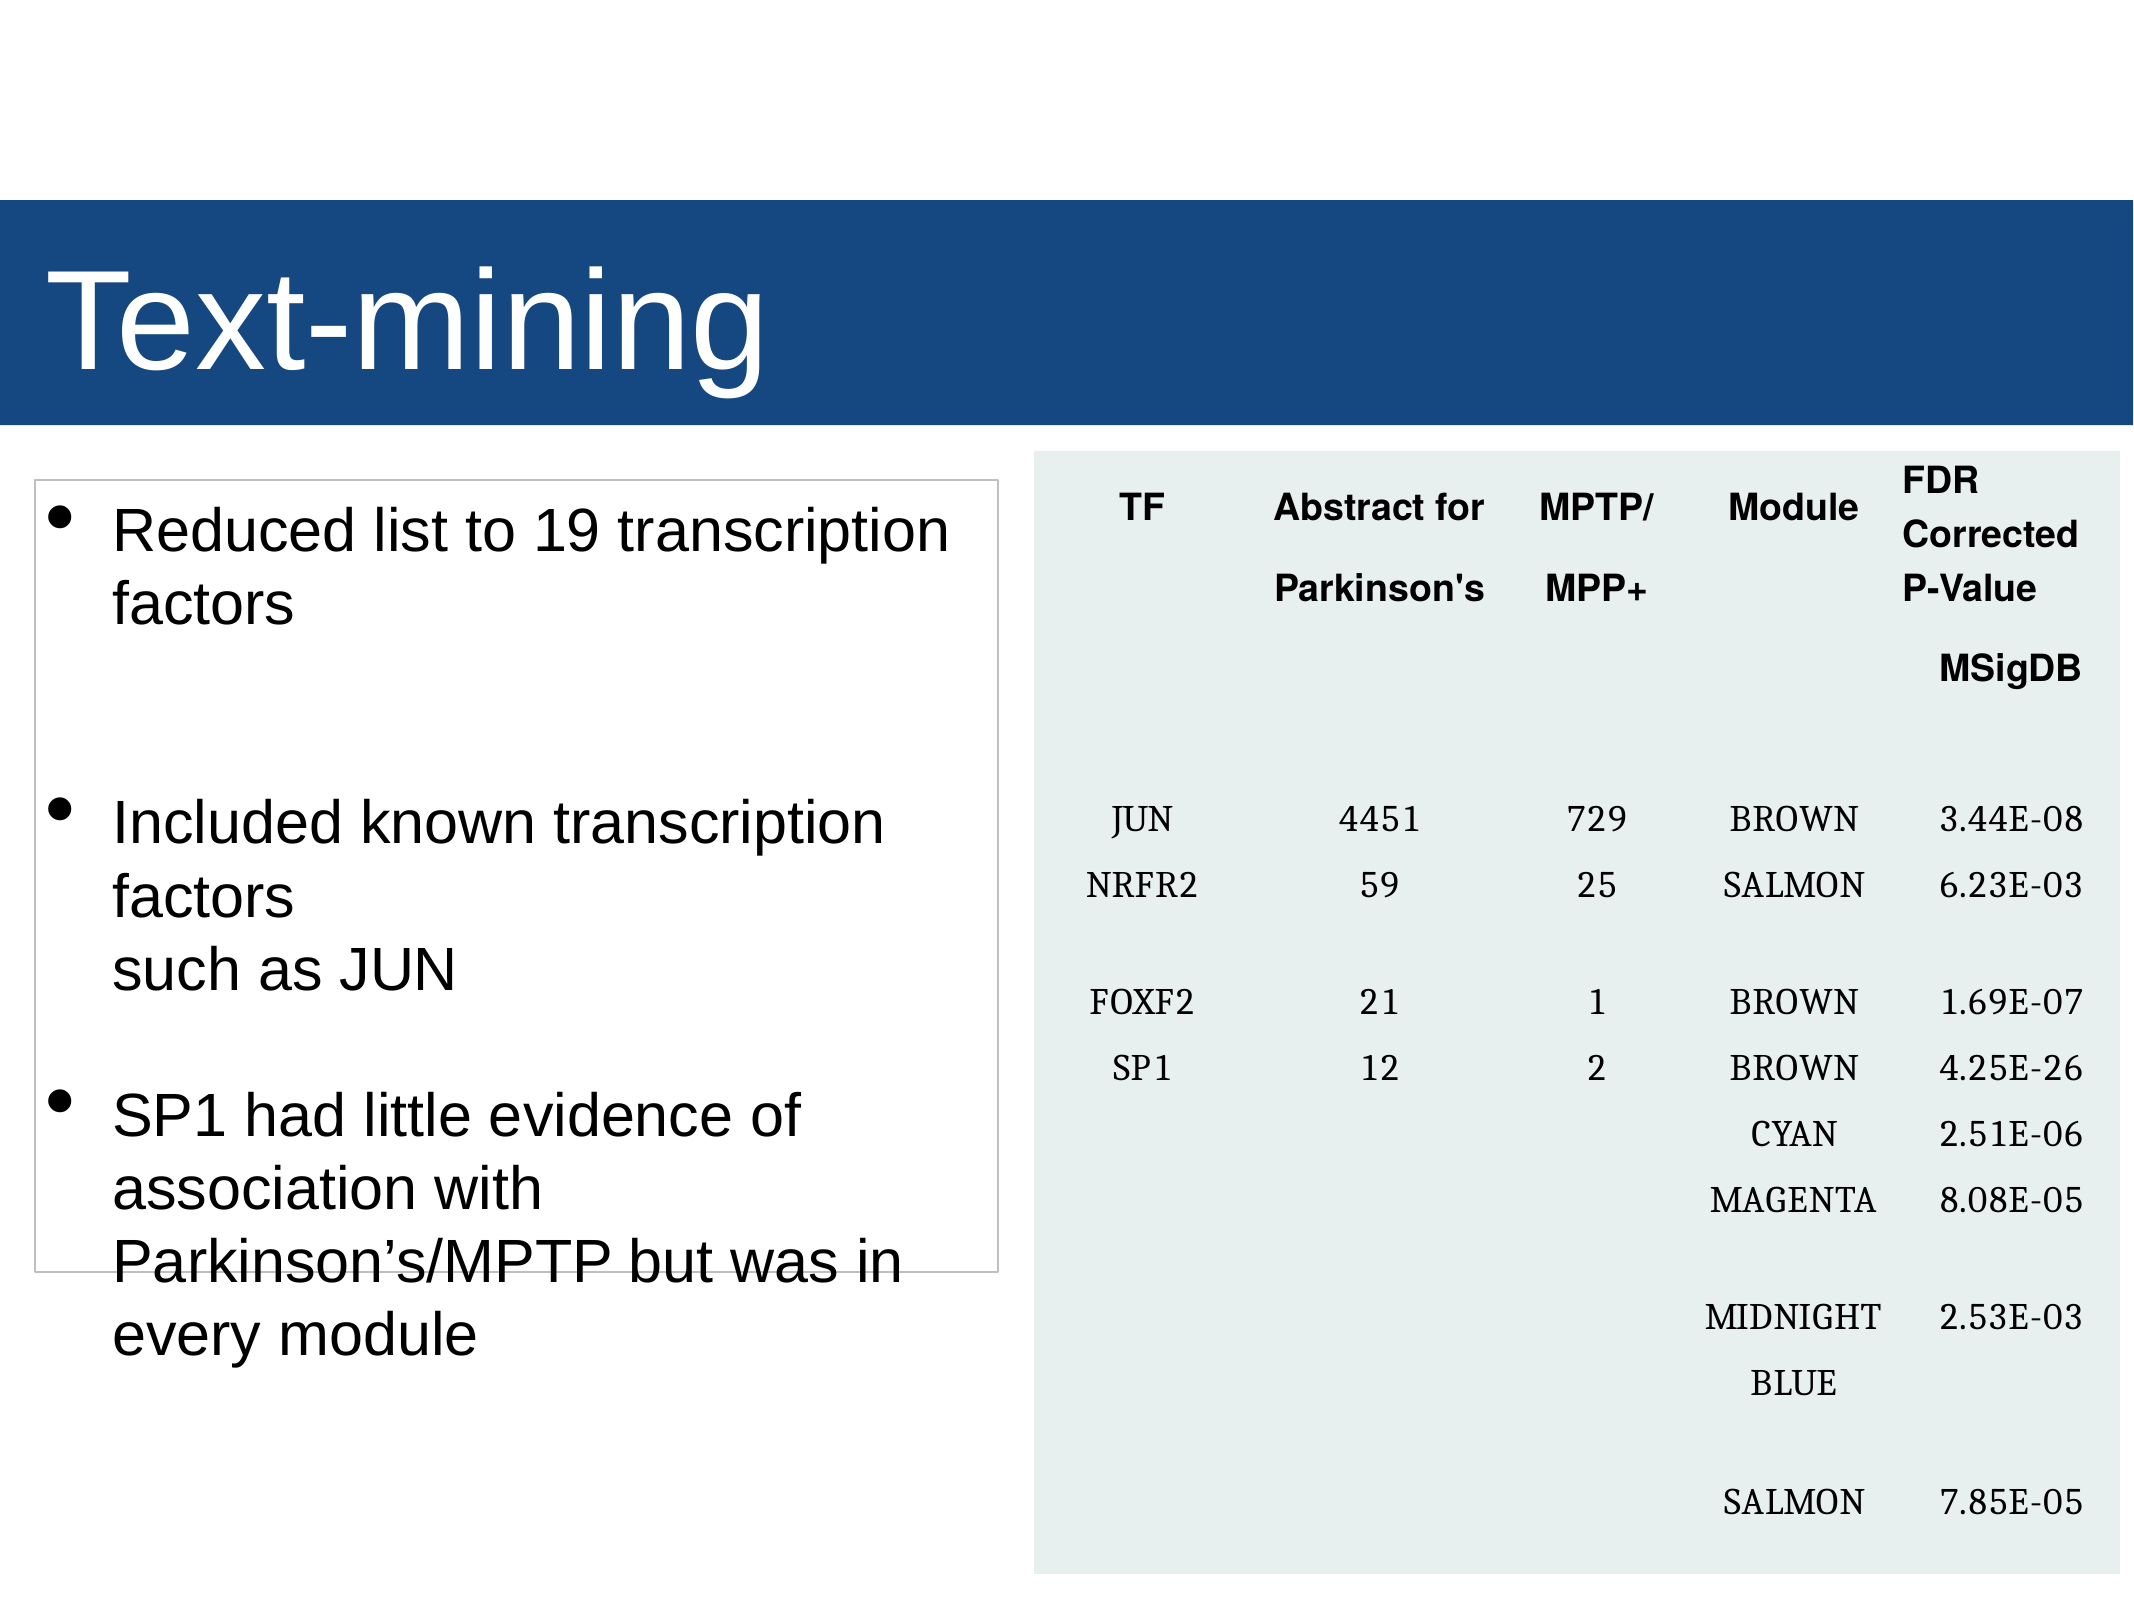

# Text-mining

| TF | Abstract for Parkinson's | MPTP/MPP+ | Module | FDR Corrected P-Value MSigDB |
| --- | --- | --- | --- | --- |
| JUN | 4451 | 729 | BROWN | 3.44E-08 |
| NRFR2 | 59 | 25 | SALMON | 6.23E-03 |
| FOXF2 | 21 | 1 | BROWN | 1.69E-07 |
| SP1 | 12 | 2 | BROWN | 4.25E-26 |
|  |  |  | CYAN | 2.51E-06 |
|  |  |  | MAGENTA | 8.08E-05 |
|  |  |  | MIDNIGHT BLUE | 2.53E-03 |
|  |  |  | SALMON | 7.85E-05 |
Reduced list to 19 transcription factors
Included known transcription factors
such as JUN
SP1 had little evidence of association with Parkinson’s/MPTP but was in every module
15